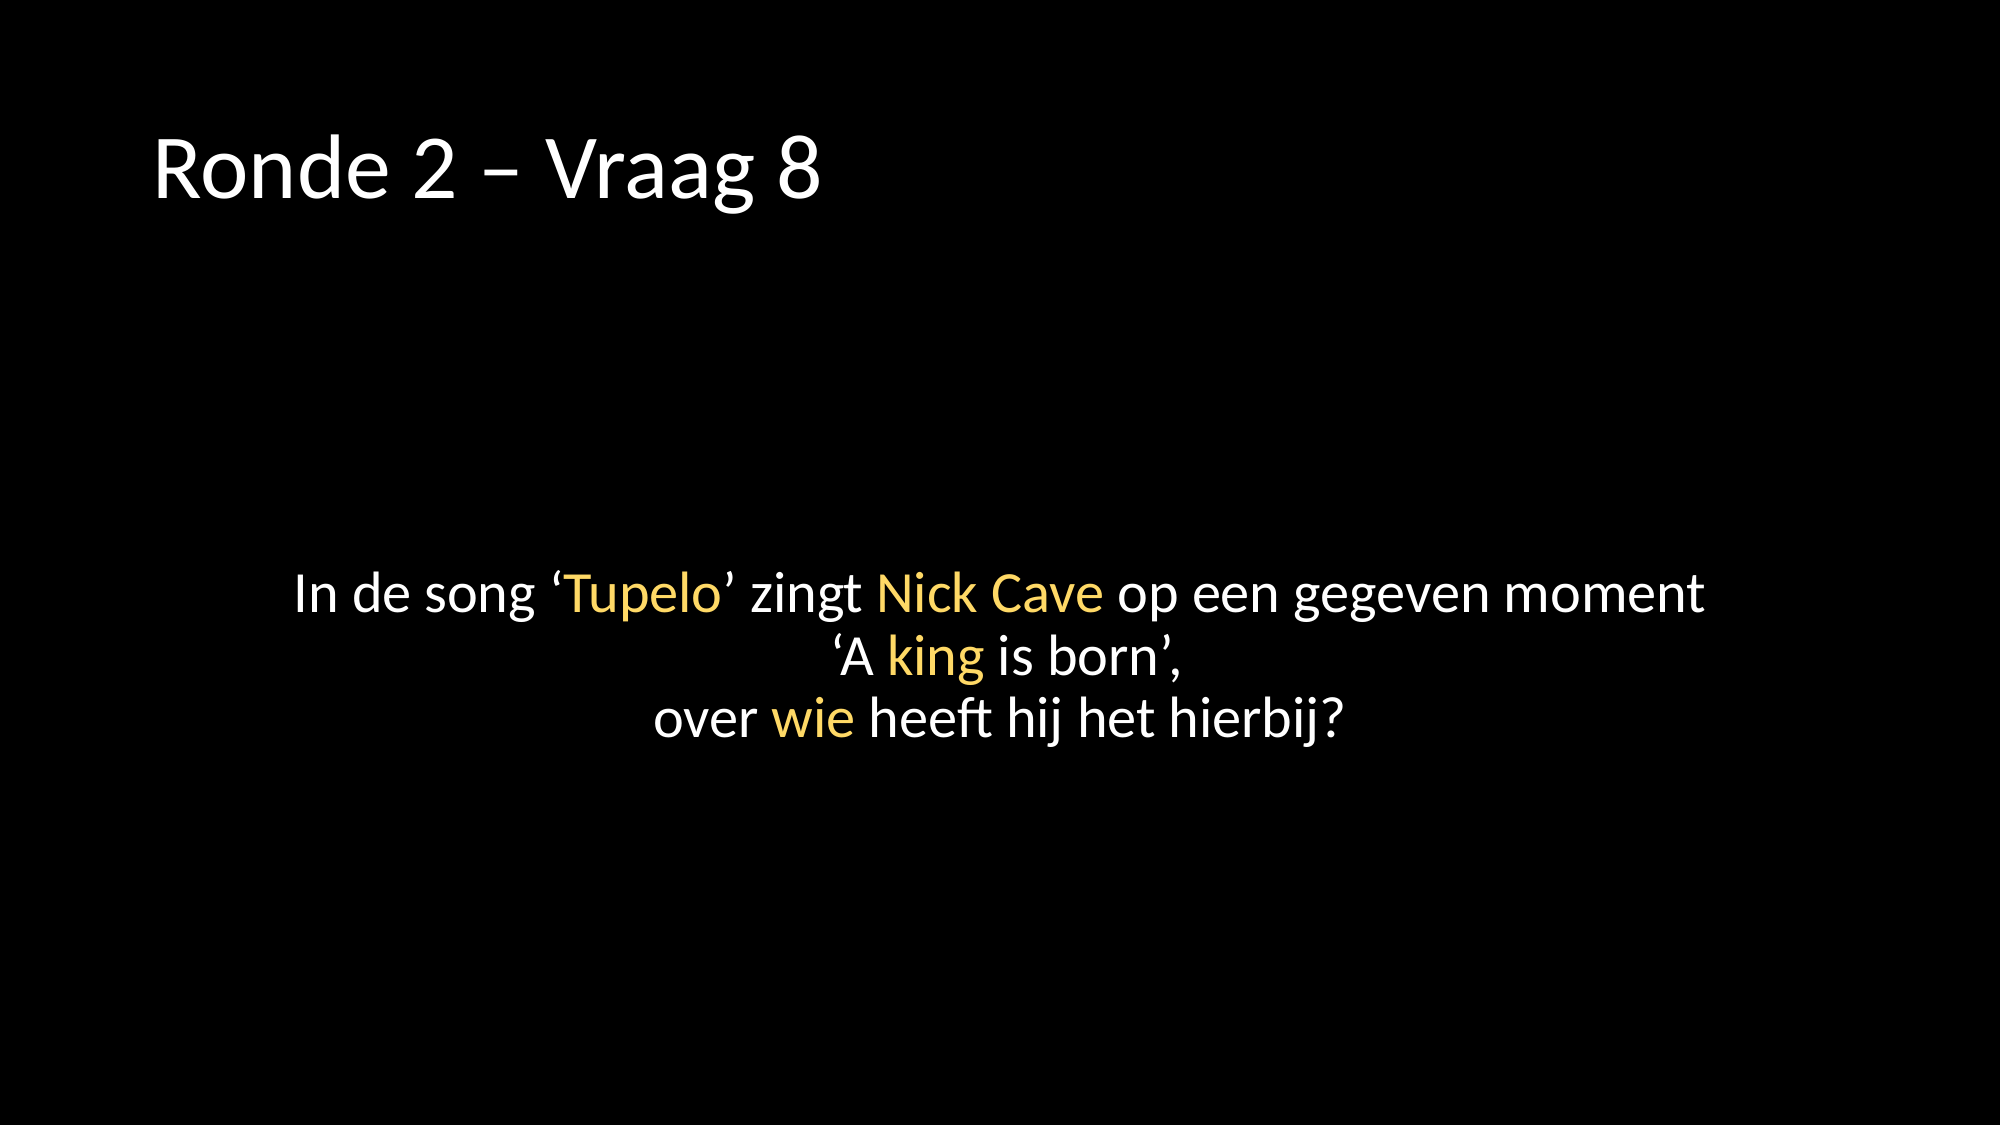

# Ronde 2 – Vraag 8
In de song ‘Tupelo’ zingt Nick Cave op een gegeven moment
 ‘A king is born’,
over wie heeft hij het hierbij?